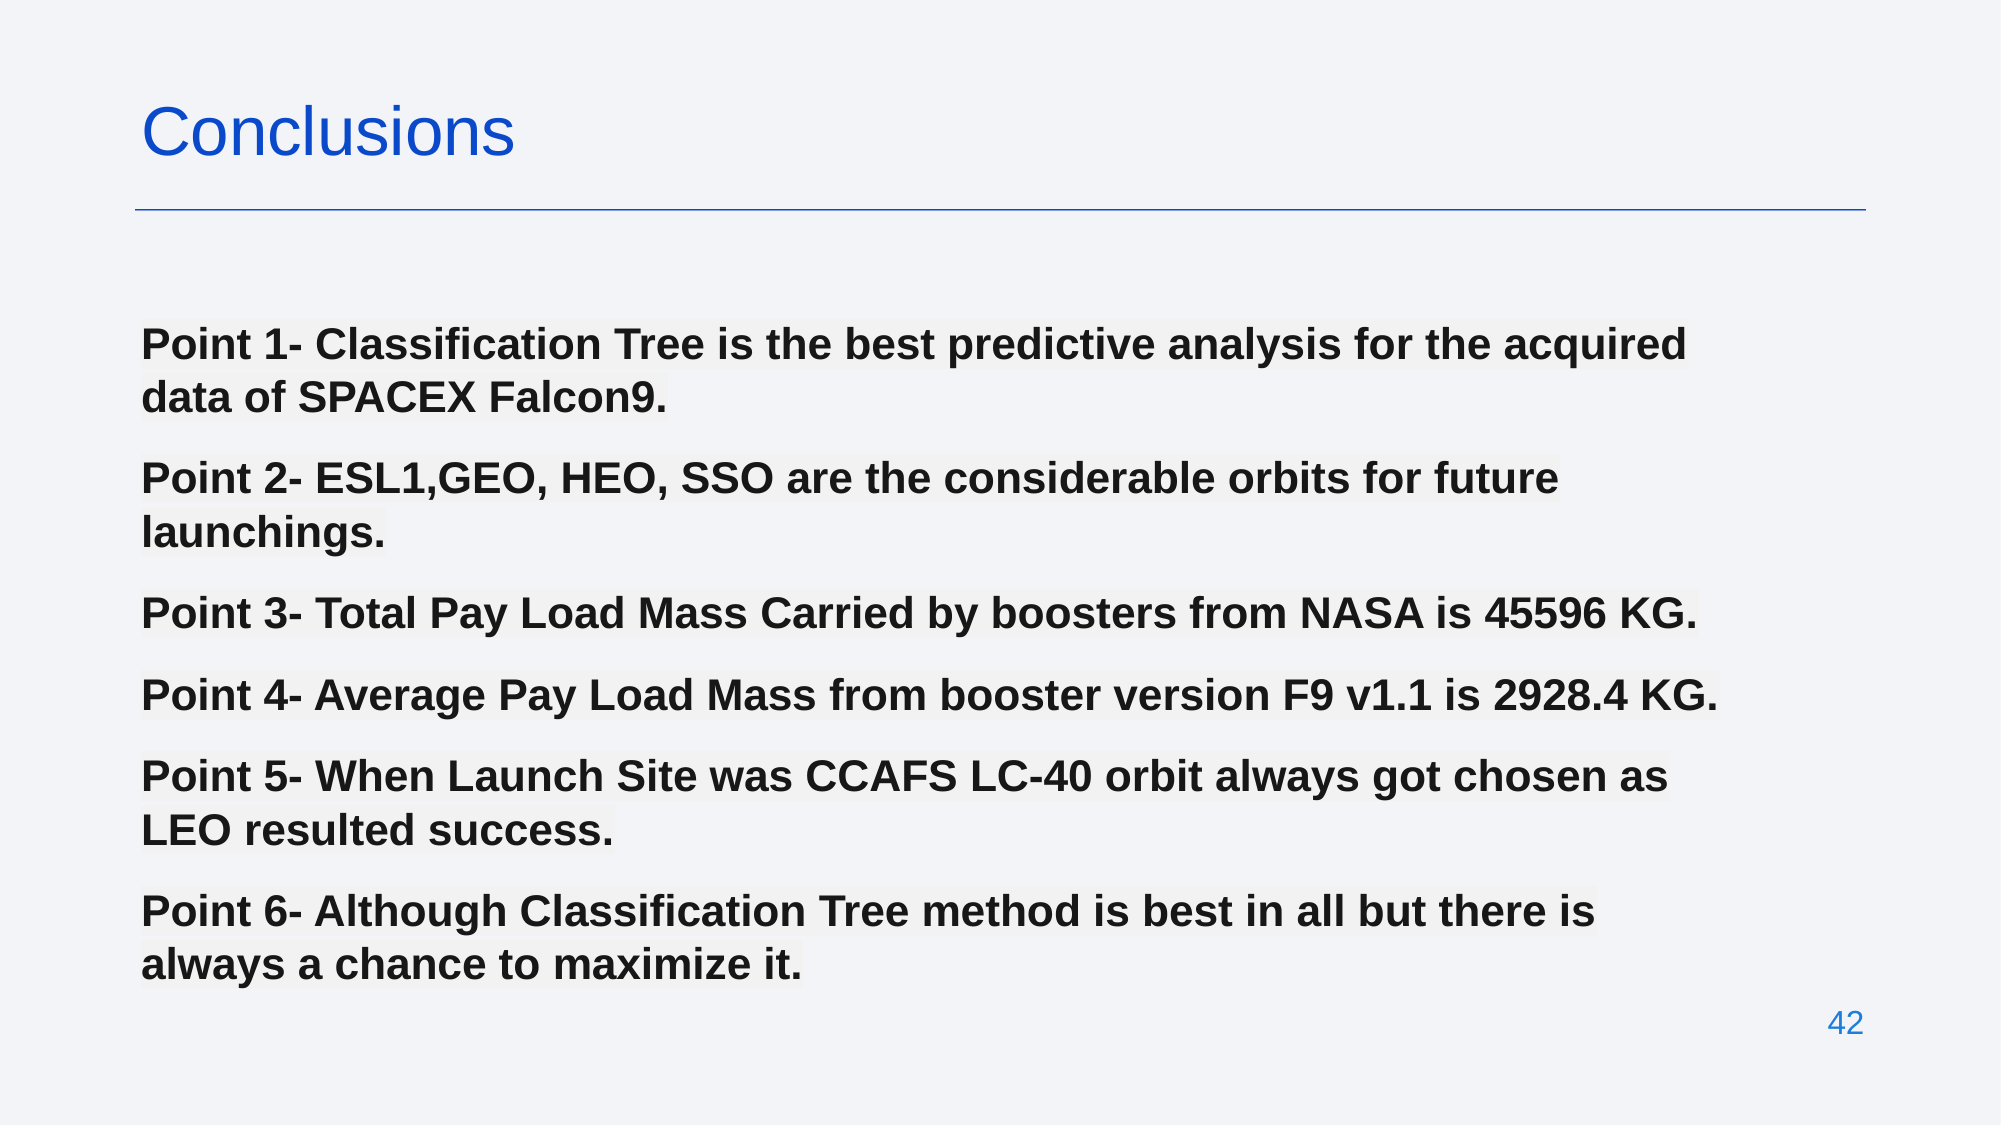

Conclusions
Point 1- Classification Tree is the best predictive analysis for the acquired data of SPACEX Falcon9.
Point 2- ESL1,GEO, HEO, SSO are the considerable orbits for future launchings.
Point 3- Total Pay Load Mass Carried by boosters from NASA is 45596 KG.
Point 4- Average Pay Load Mass from booster version F9 v1.1 is 2928.4 KG.
Point 5- When Launch Site was CCAFS LC-40 orbit always got chosen as LEO resulted success.
Point 6- Although Classification Tree method is best in all but there is always a chance to maximize it.
42